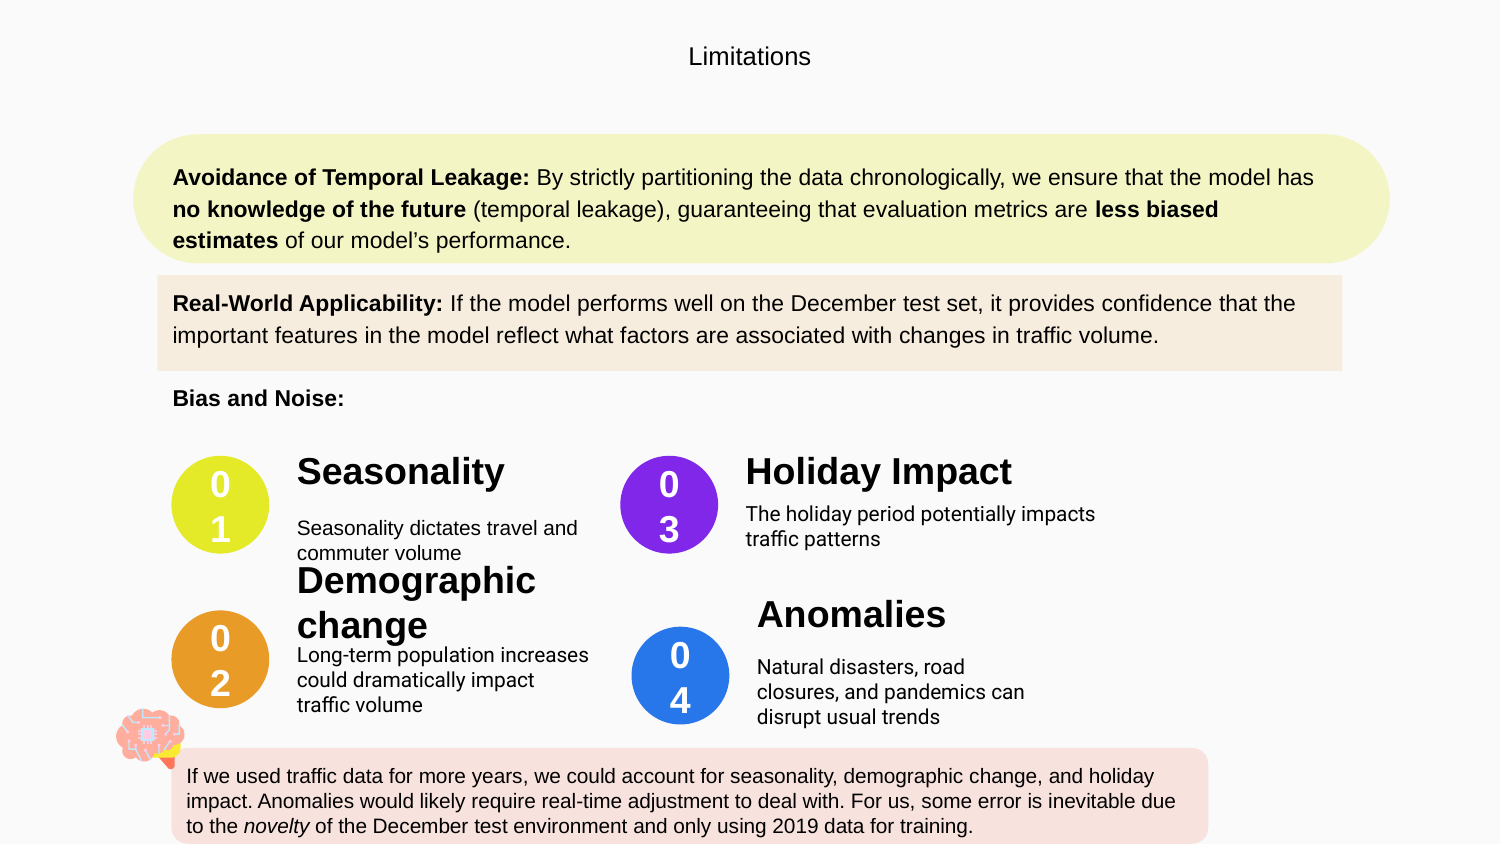

# Limitations

Avoidance of Temporal Leakage: By strictly partitioning the data chronologically, we ensure that the model has no knowledge of the future (temporal leakage), guaranteeing that evaluation metrics are less biased estimates of our model’s performance.

Real-World Applicability: If the model performs well on the December test set, it provides confidence that the important features in the model reflect what factors are associated with changes in traffic volume.

Bias and Noise:

Seasonality

Seasonality dictates travel and commuter volume
01
Holiday Impact
The holiday period potentially impacts traffic patterns
03
Demographic change

Long-term population increases could dramatically impact traffic volume
02
Anomalies

Natural disasters, road closures, and pandemics can disrupt usual trends
04

If we used traffic data for more years, we could account for seasonality, demographic change, and holiday impact. Anomalies would likely require real-time adjustment to deal with. For us, some error is inevitable due to the novelty of the December test environment and only using 2019 data for training.